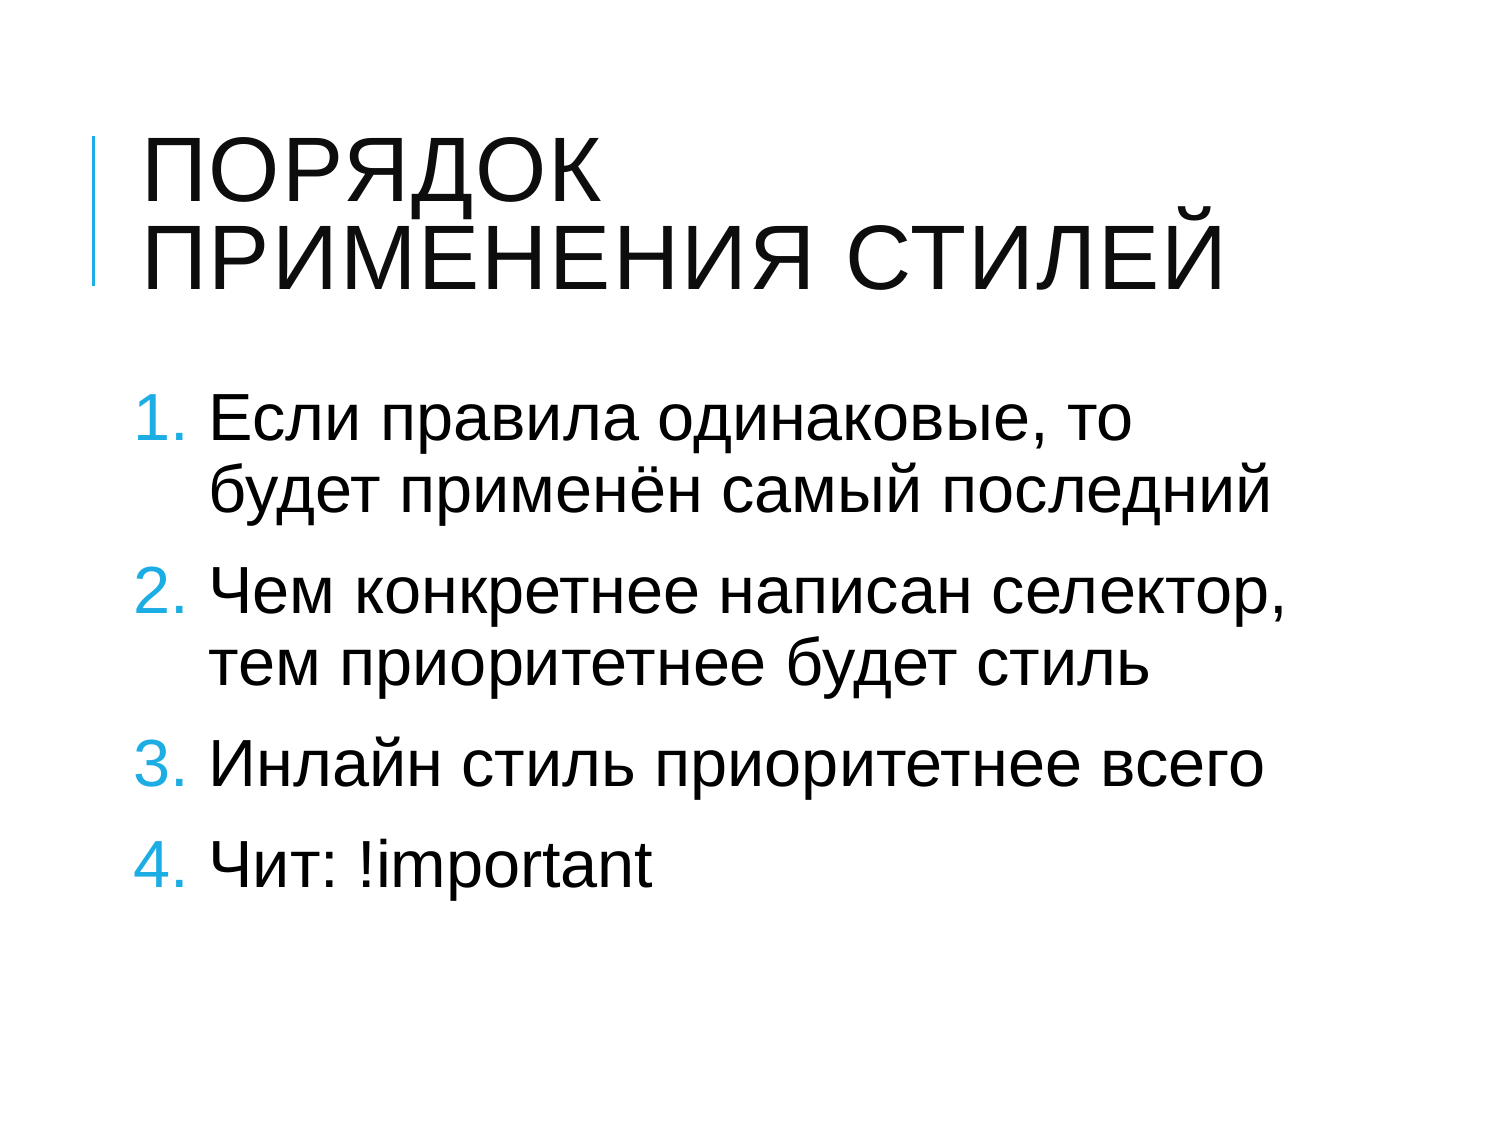

# Порядок применения стилей
Если правила одинаковые, то будет применён самый последний
Чем конкретнее написан селектор, тем приоритетнее будет стиль
Инлайн стиль приоритетнее всего
Чит: !important